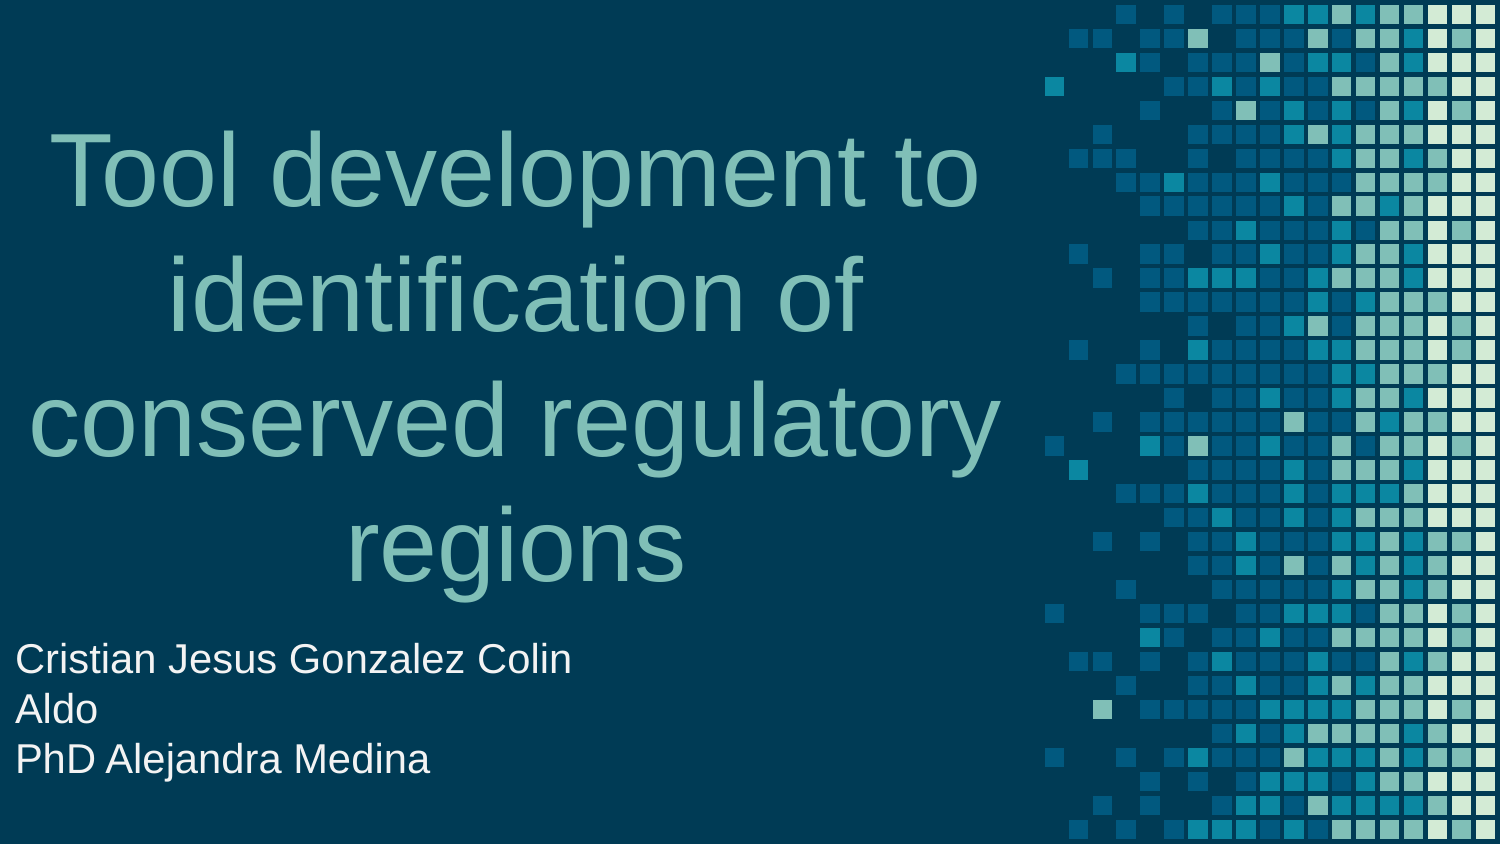

# Tool development to identification of conserved regulatory regions
Cristian Jesus Gonzalez Colin
Aldo
PhD Alejandra Medina